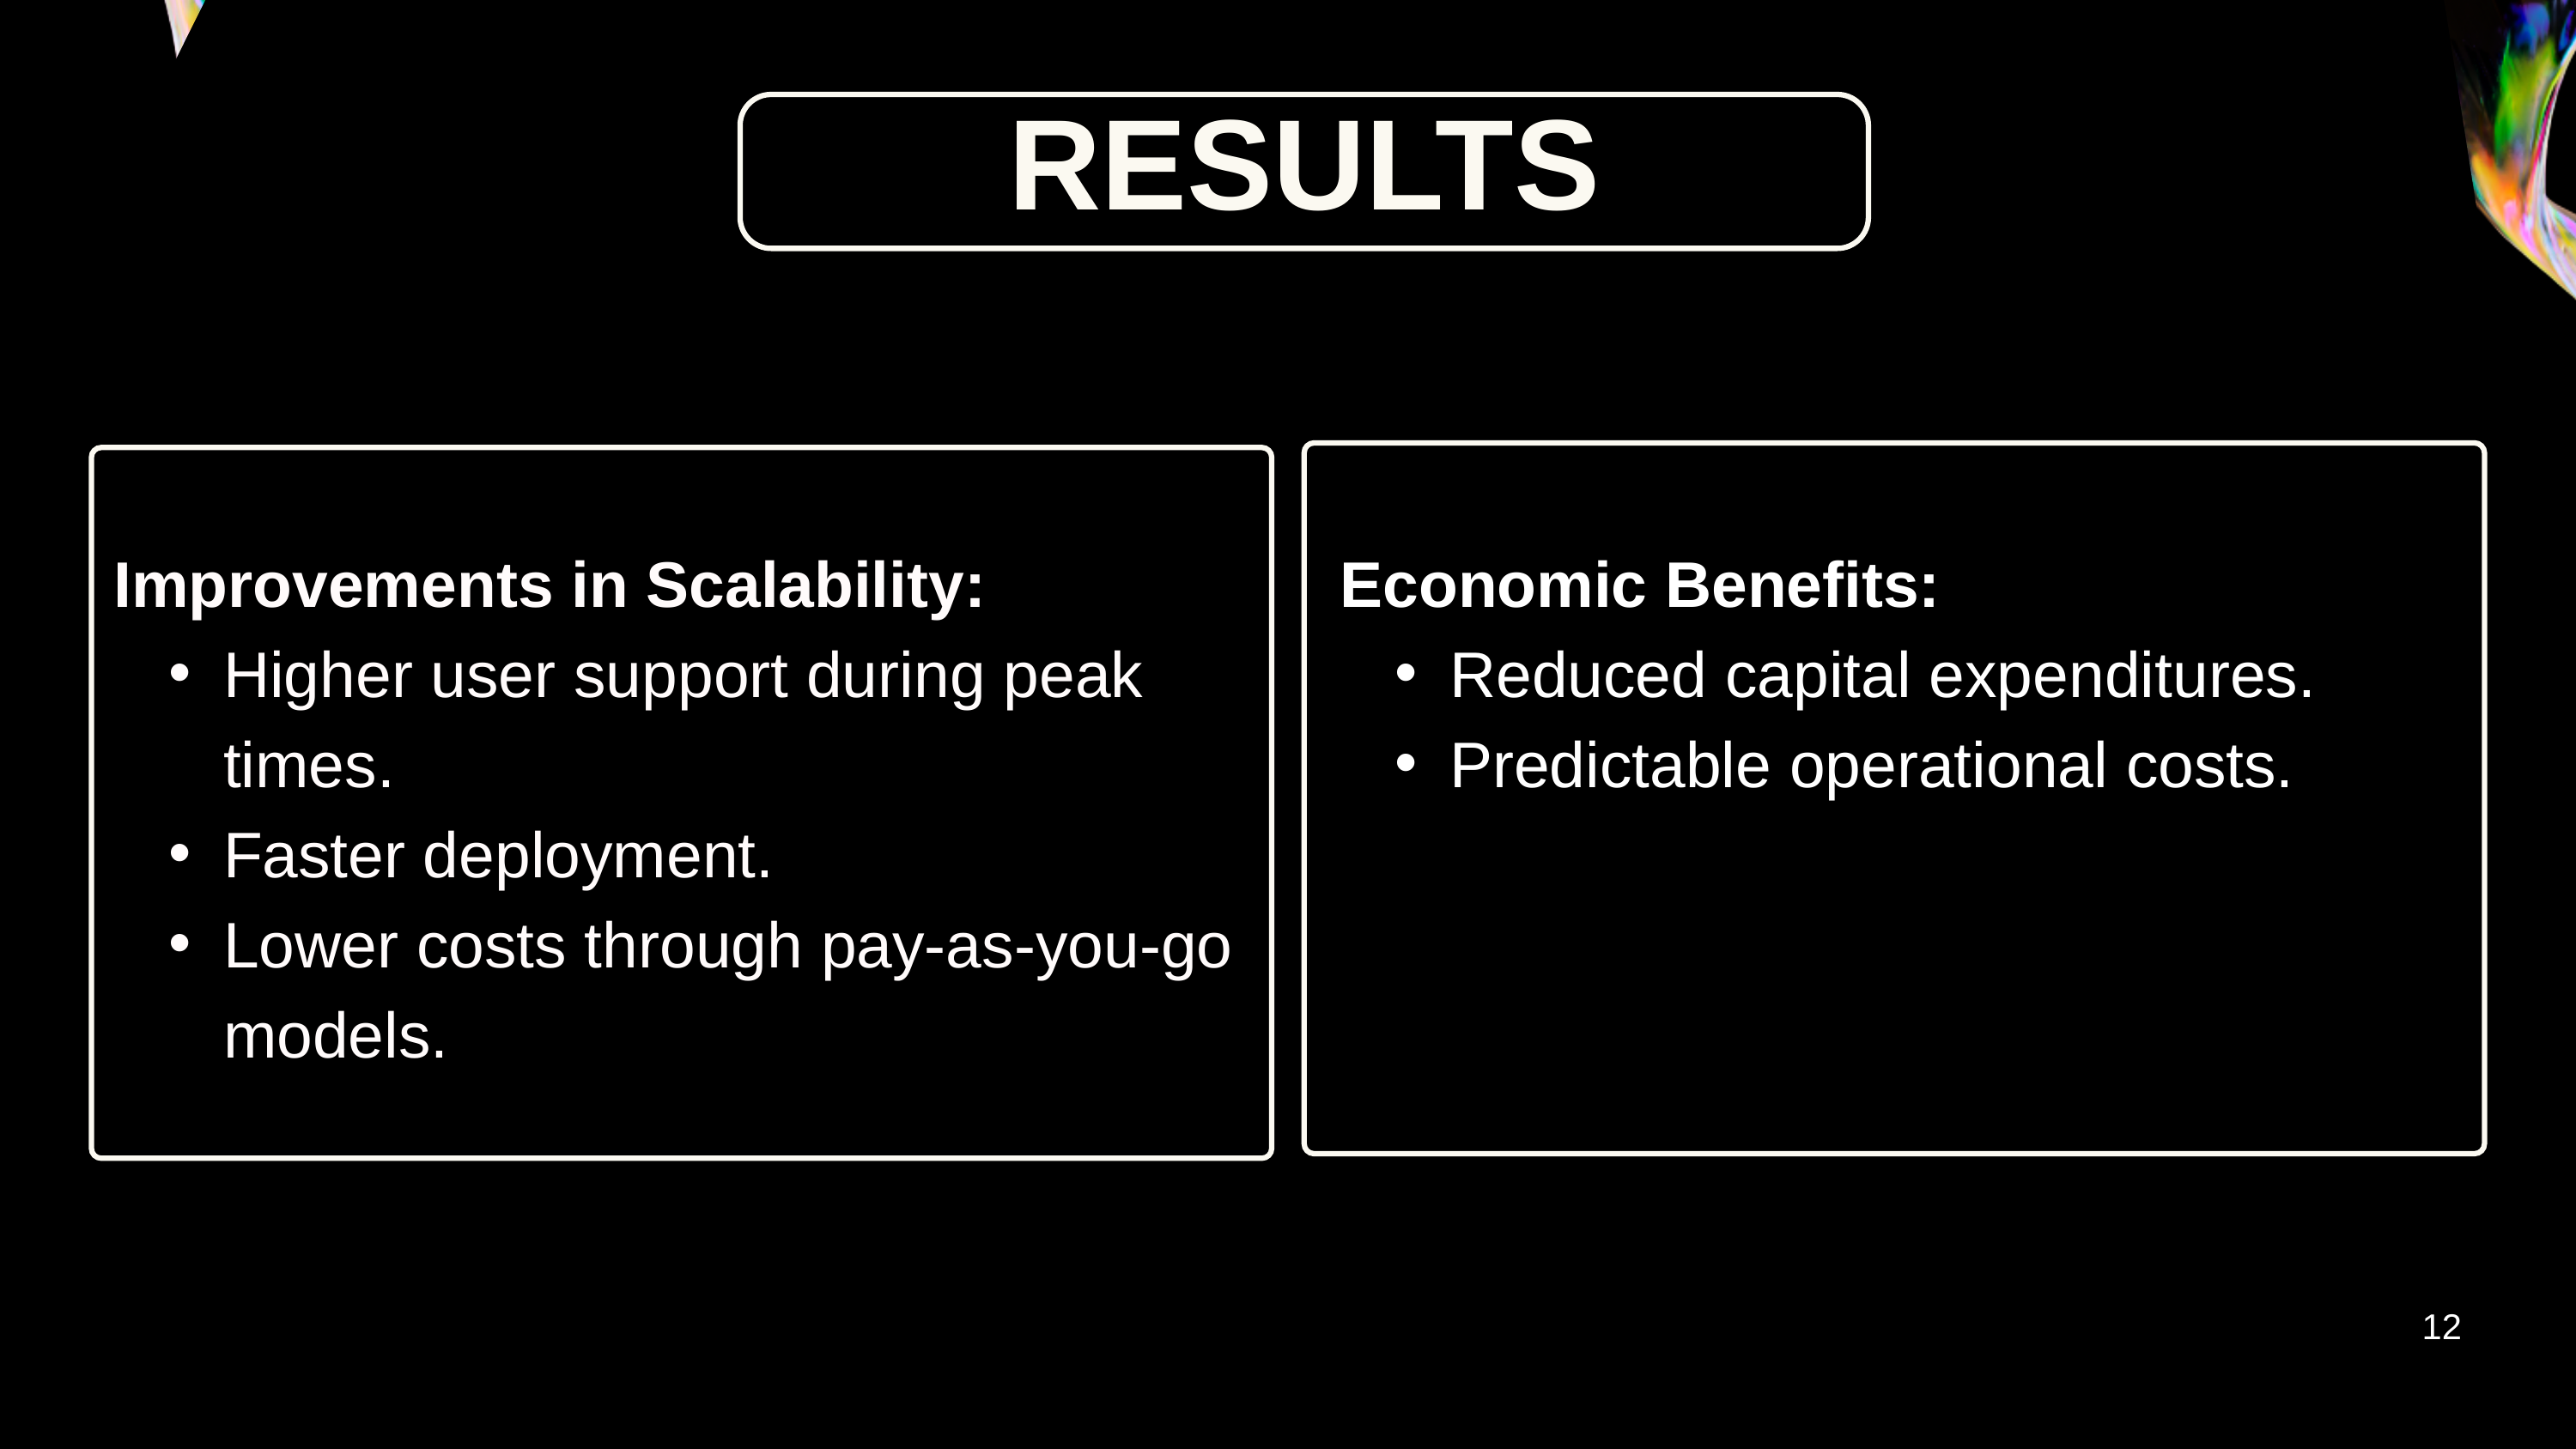

RESULTS

Improvements in Scalability:
Higher user support during peak times.
Faster deployment.
Lower costs through pay-as-you-go models.

Economic Benefits:
Reduced capital expenditures.
Predictable operational costs.

12